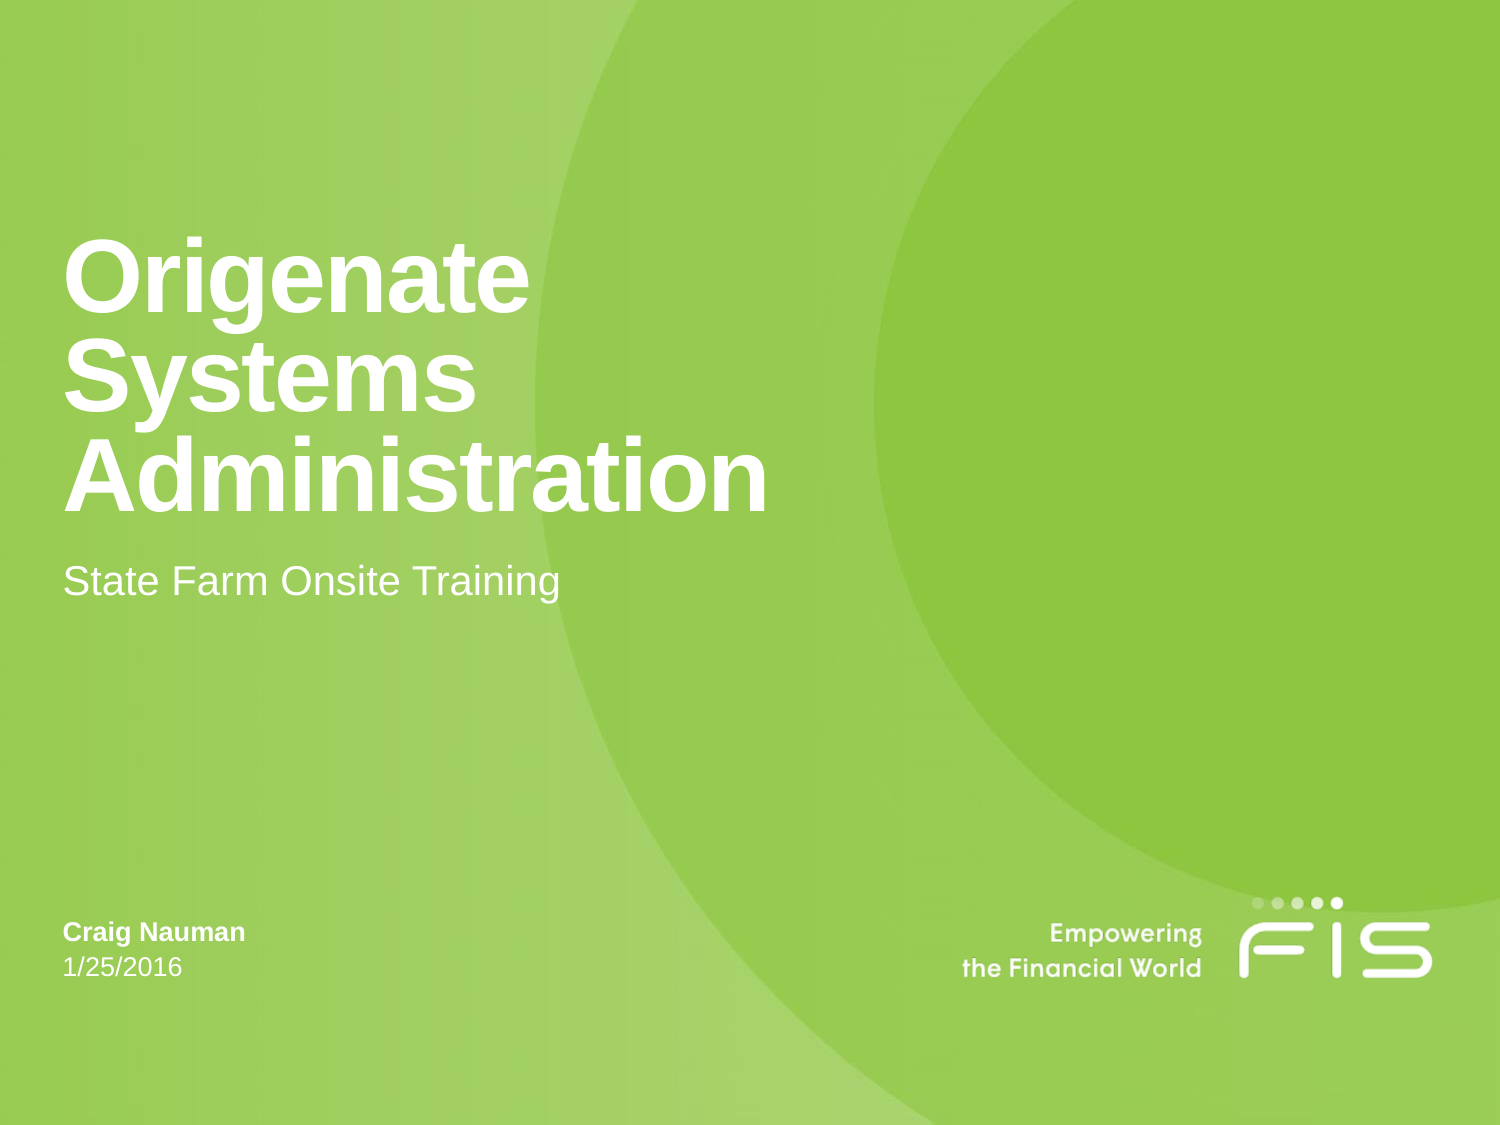

# Origenate Systems Administration
State Farm Onsite Training
Craig Nauman
1/25/2016